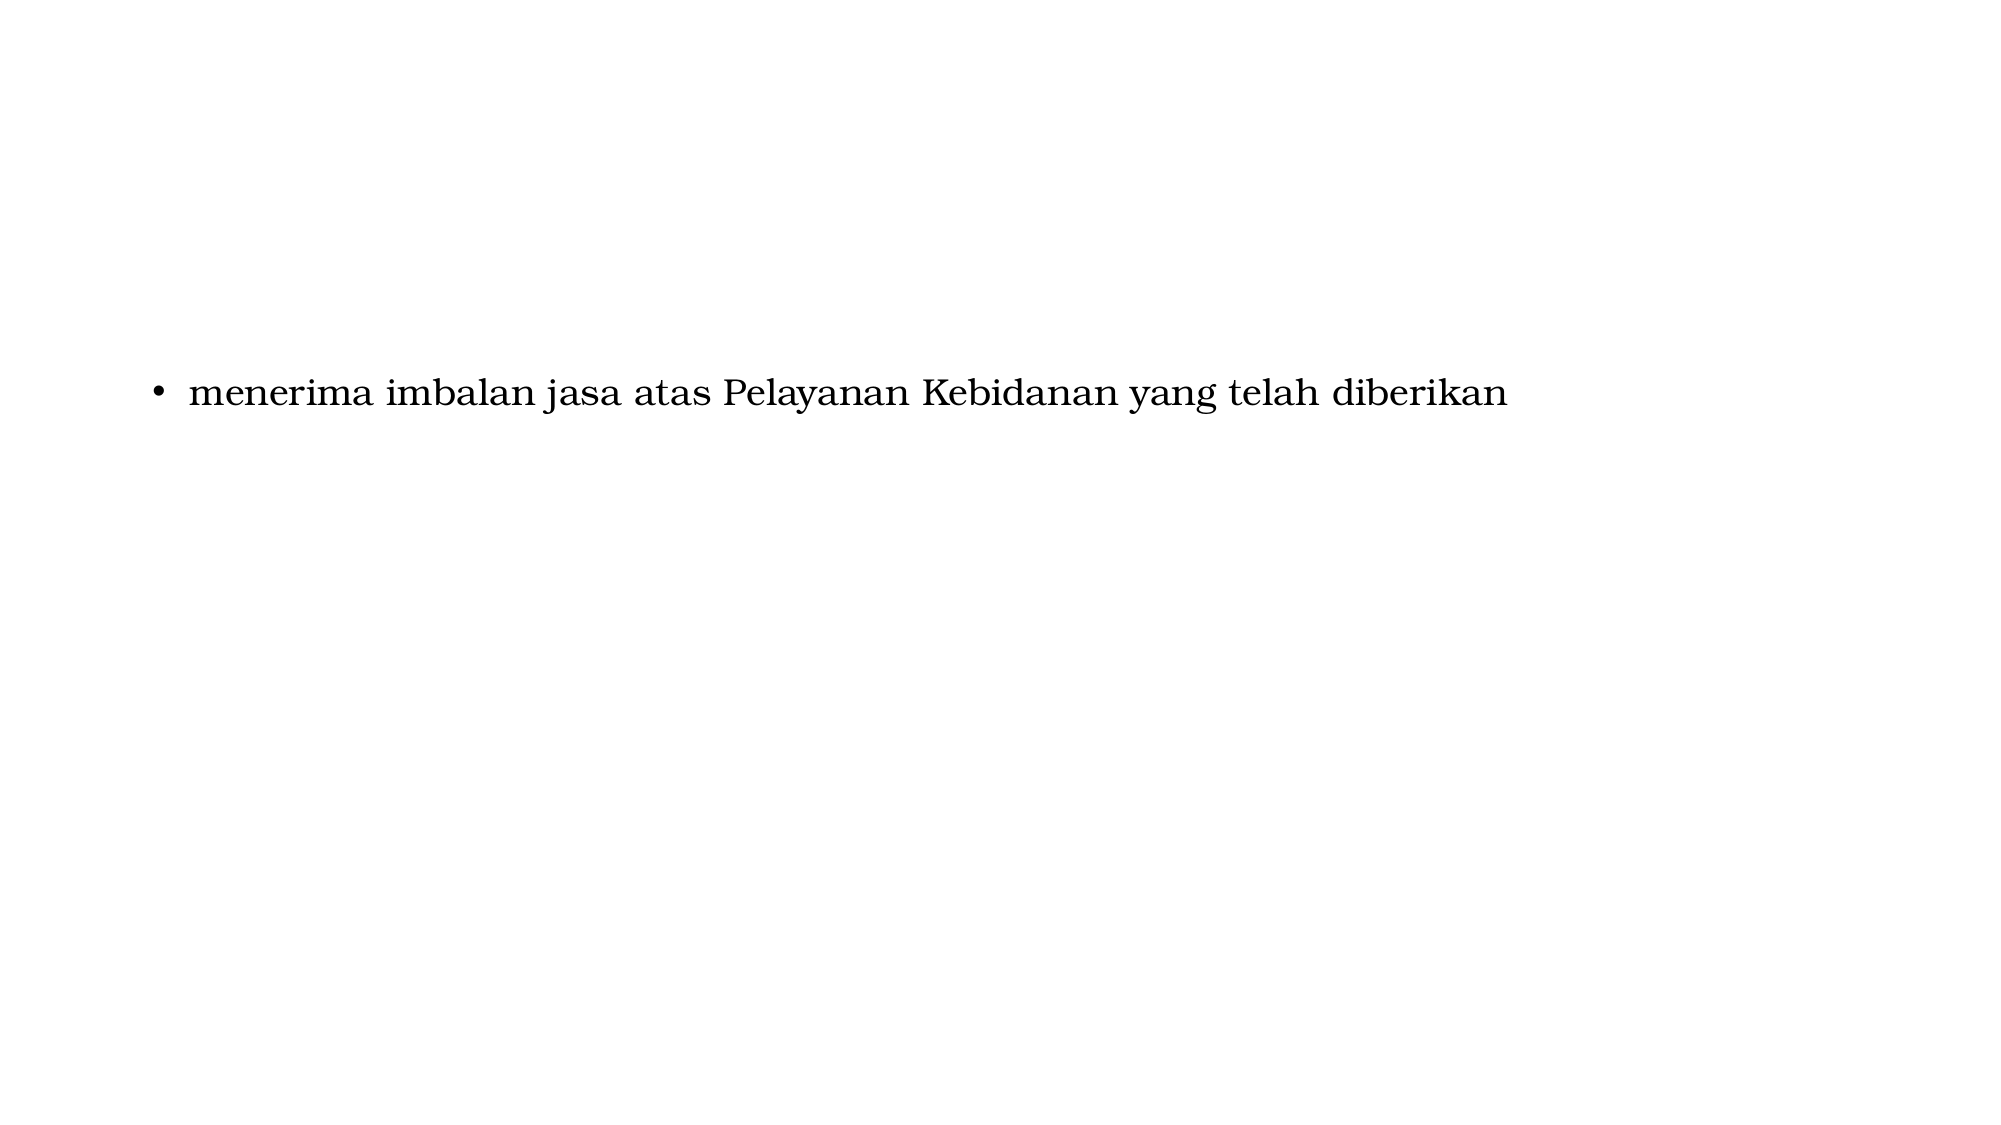

#

menerima imbalan jasa atas Pelayanan Kebidanan yang telah diberikan